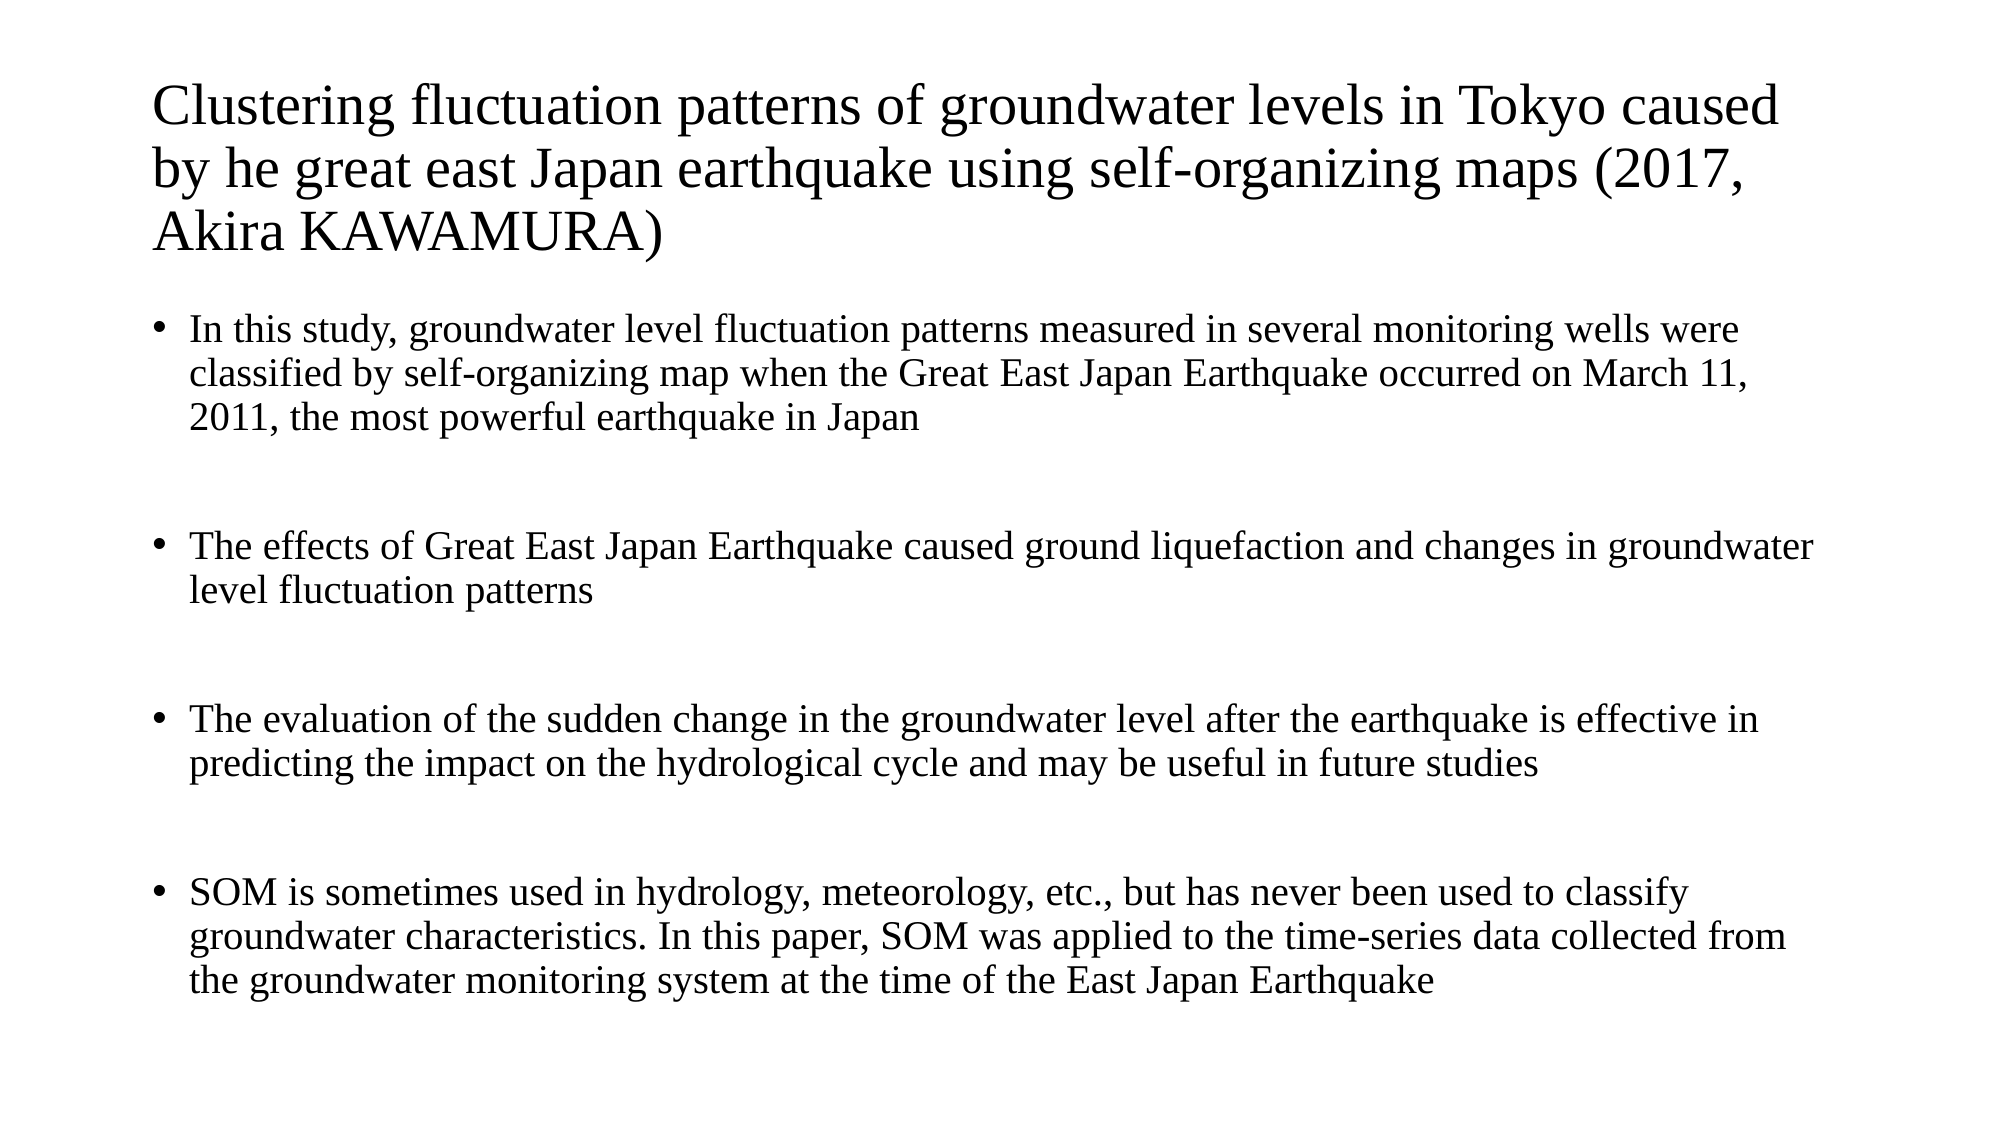

# Clustering fluctuation patterns of groundwater levels in Tokyo caused by he great east Japan earthquake using self-organizing maps (2017, Akira KAWAMURA)
In this study, groundwater level fluctuation patterns measured in several monitoring wells were classified by self-organizing map when the Great East Japan Earthquake occurred on March 11, 2011, the most powerful earthquake in Japan

The effects of Great East Japan Earthquake caused ground liquefaction and changes in groundwater level fluctuation patterns

The evaluation of the sudden change in the groundwater level after the earthquake is effective in predicting the impact on the hydrological cycle and may be useful in future studies

SOM is sometimes used in hydrology, meteorology, etc., but has never been used to classify groundwater characteristics. In this paper, SOM was applied to the time-series data collected from the groundwater monitoring system at the time of the East Japan Earthquake